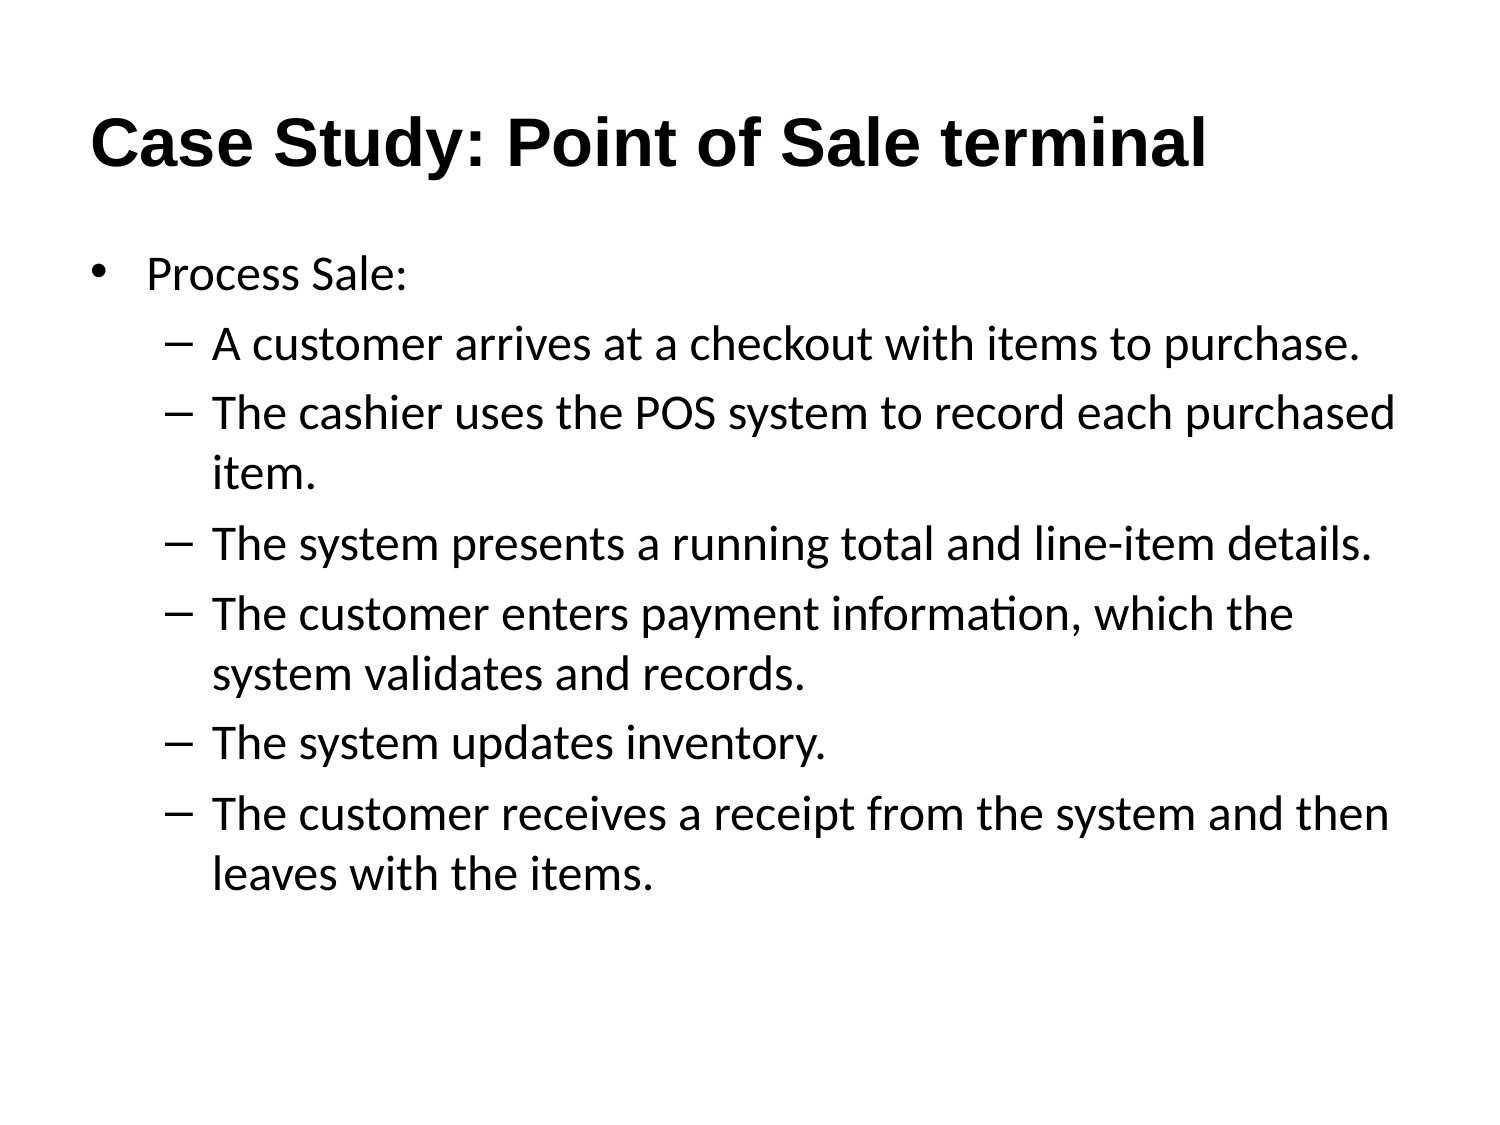

# Case Study: Point of Sale terminal
Process Sale:
A customer arrives at a checkout with items to purchase.
The cashier uses the POS system to record each purchased item.
The system presents a running total and line-item details.
The customer enters payment information, which the system validates and records.
The system updates inventory.
The customer receives a receipt from the system and then leaves with the items.